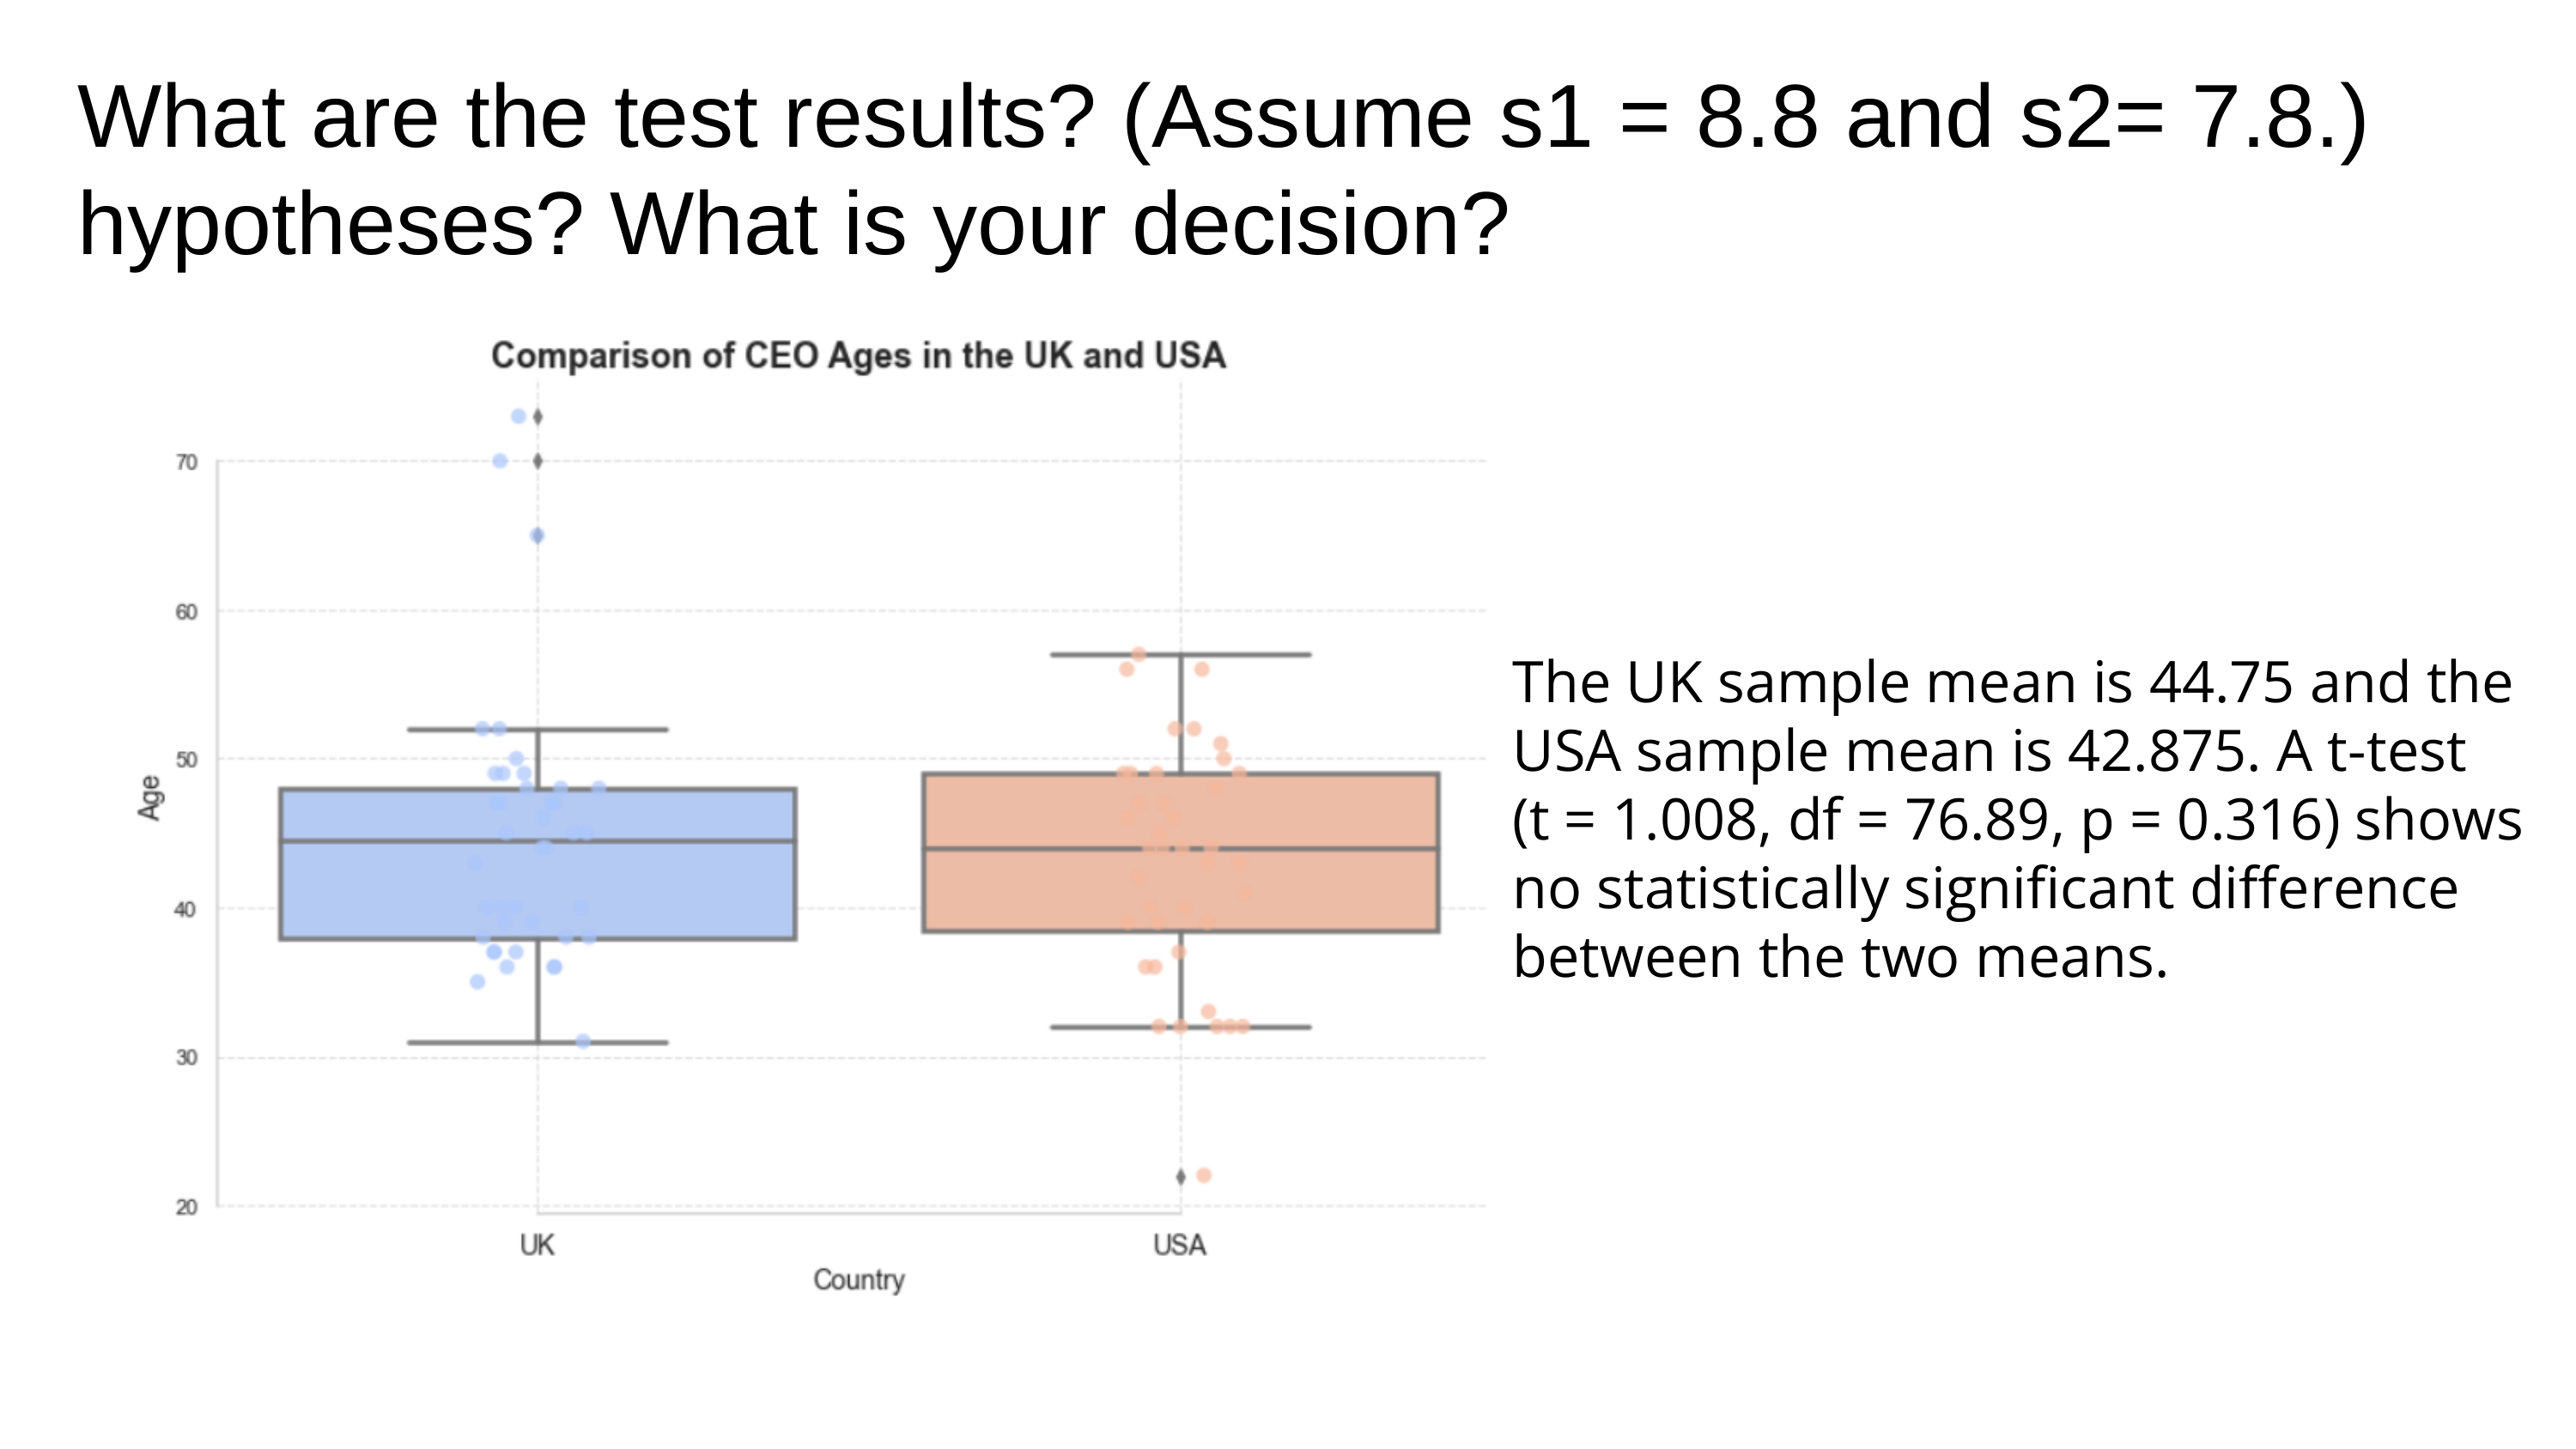

What are the test results? (Assume s1 = 8.8 and s2= 7.8.) hypotheses? What is your decision?

The UK sample mean is 44.75 and the USA sample mean is 42.875. A t-test
(t = 1.008, df = 76.89, p = 0.316) shows no statistically significant difference between the two means.